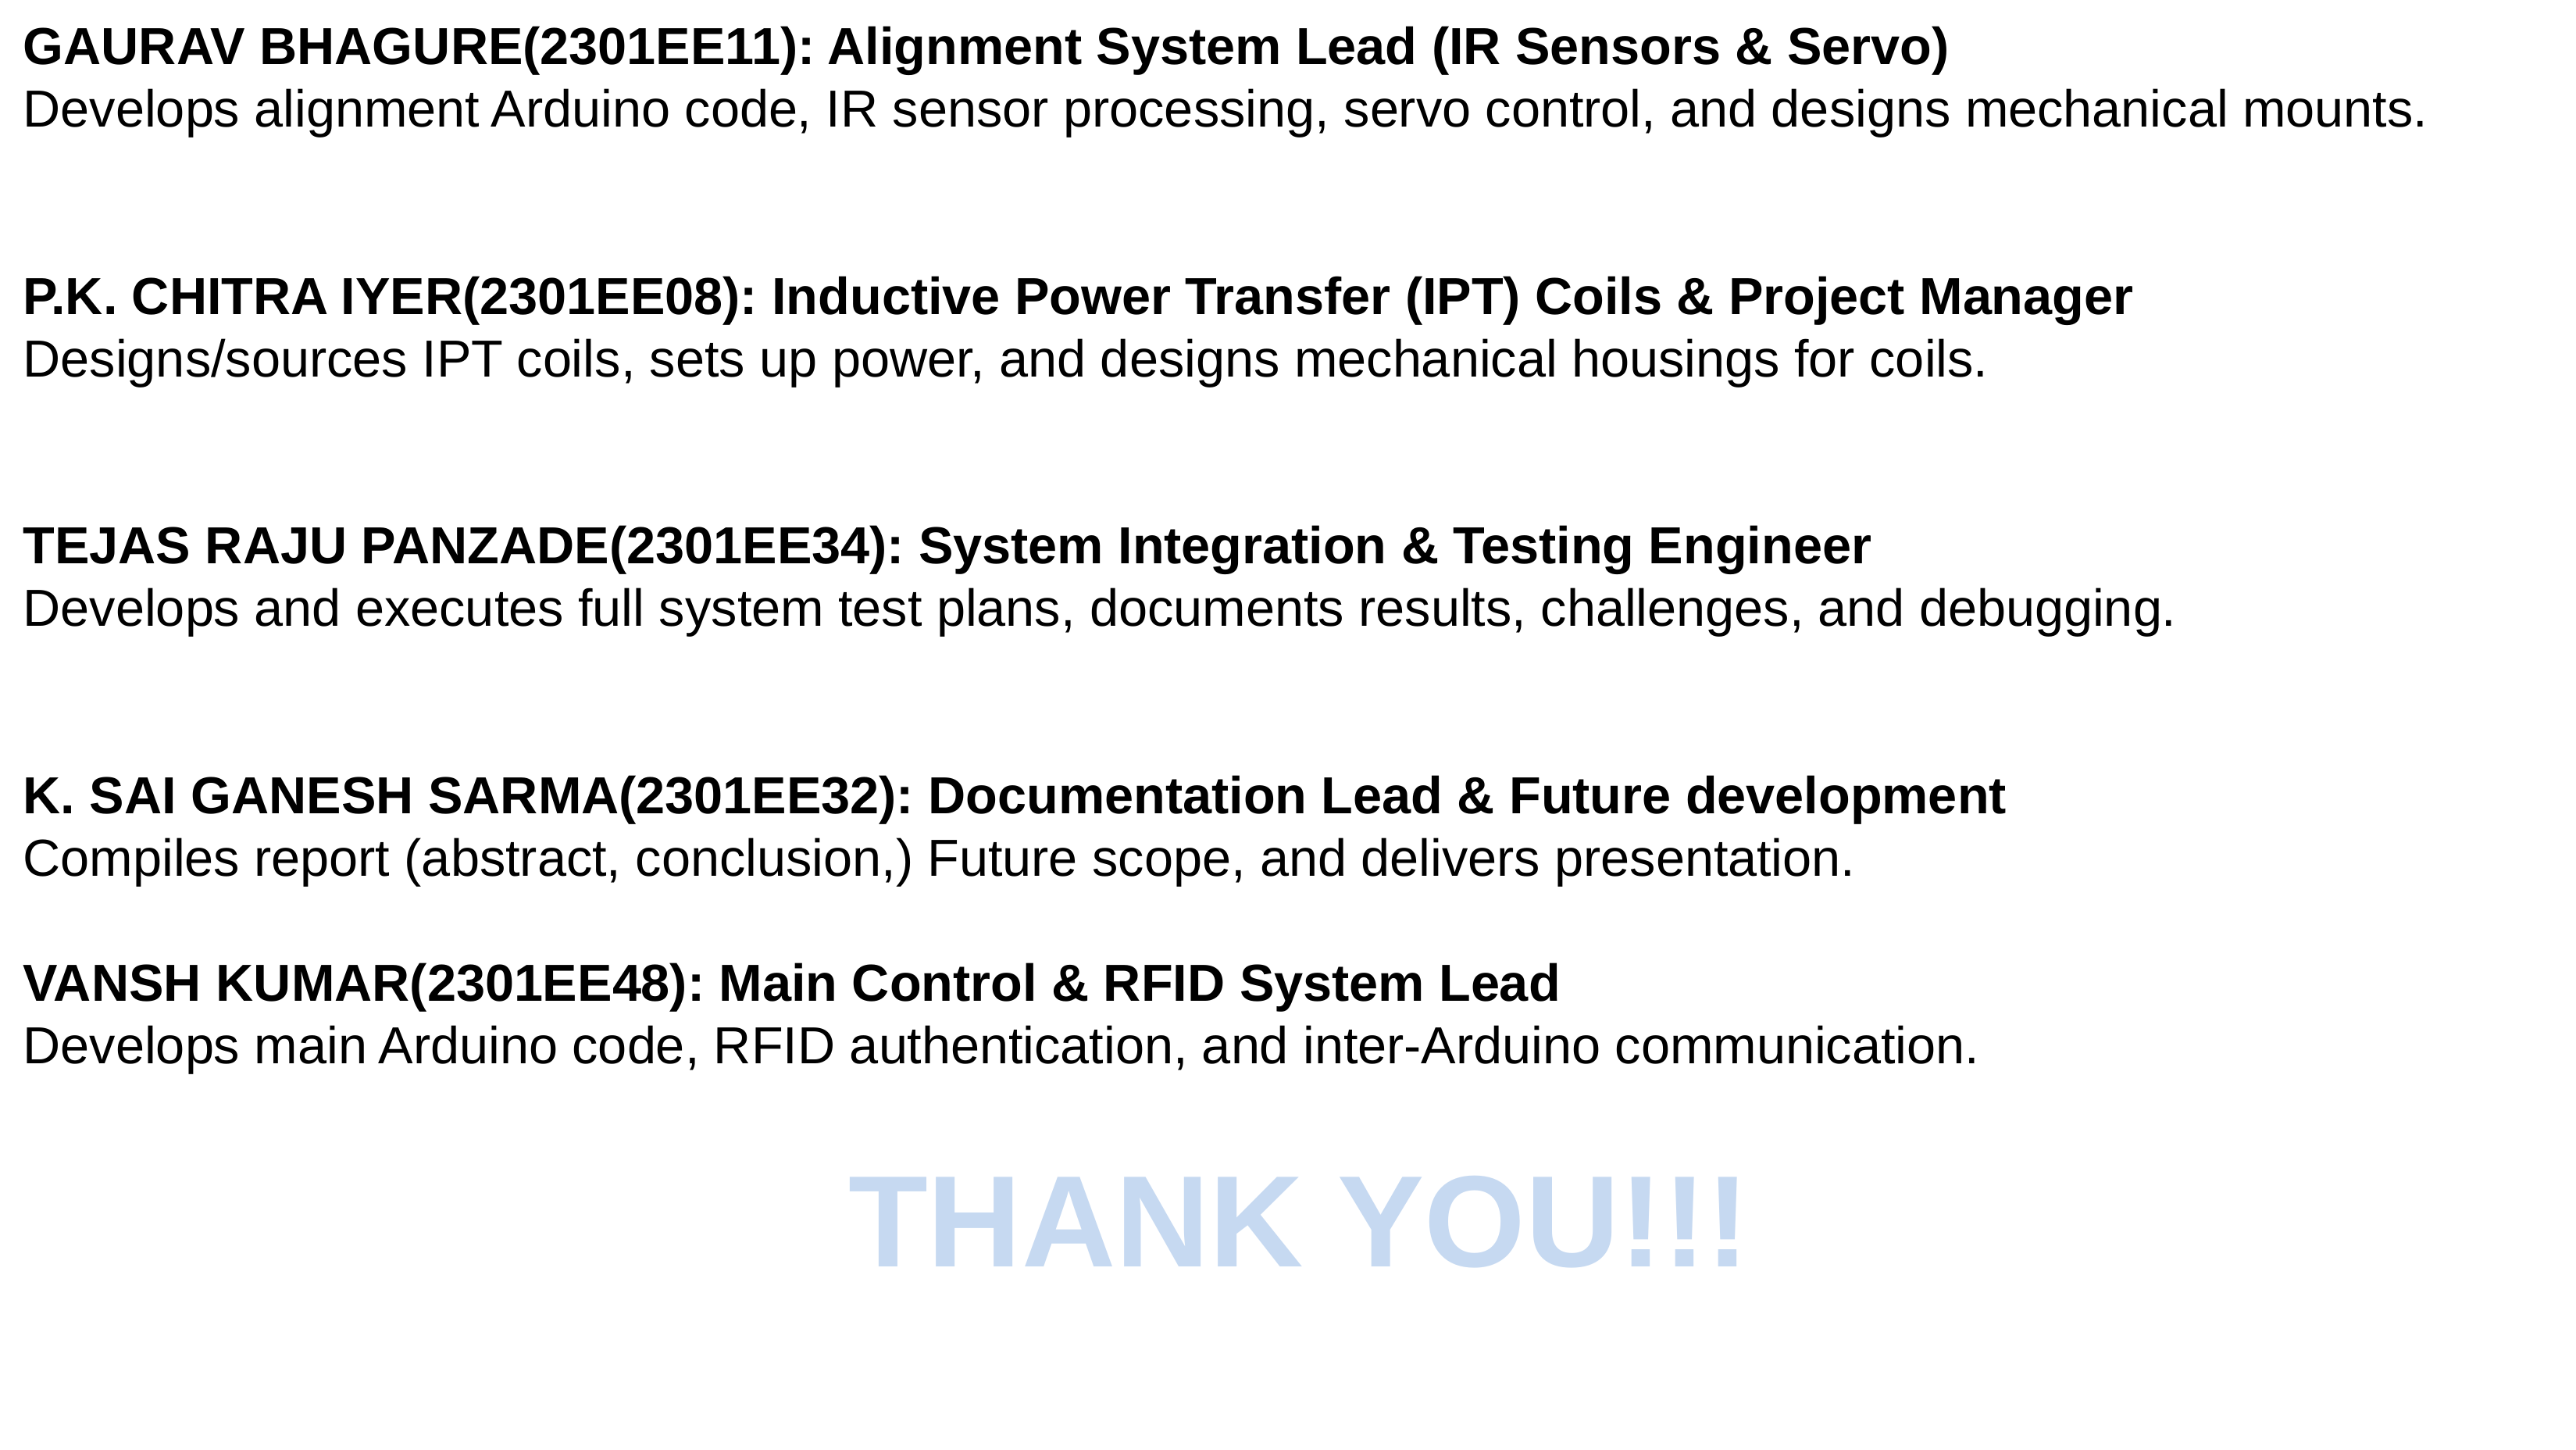

GAURAV BHAGURE(2301EE11): Alignment System Lead (IR Sensors & Servo)
Develops alignment Arduino code, IR sensor processing, servo control, and designs mechanical mounts.

P.K. CHITRA IYER(2301EE08): Inductive Power Transfer (IPT) Coils & Project Manager 	Designs/sources IPT coils, sets up power, and designs mechanical housings for coils.

TEJAS RAJU PANZADE(2301EE34): System Integration & Testing Engineer
Develops and executes full system test plans, documents results, challenges, and debugging.

K. SAI GANESH SARMA(2301EE32): Documentation Lead & Future development
Compiles report (abstract, conclusion,) Future scope, and delivers presentation.

VANSH KUMAR(2301EE48): Main Control & RFID System Lead
Develops main Arduino code, RFID authentication, and inter-Arduino communication.

THANK YOU!!!